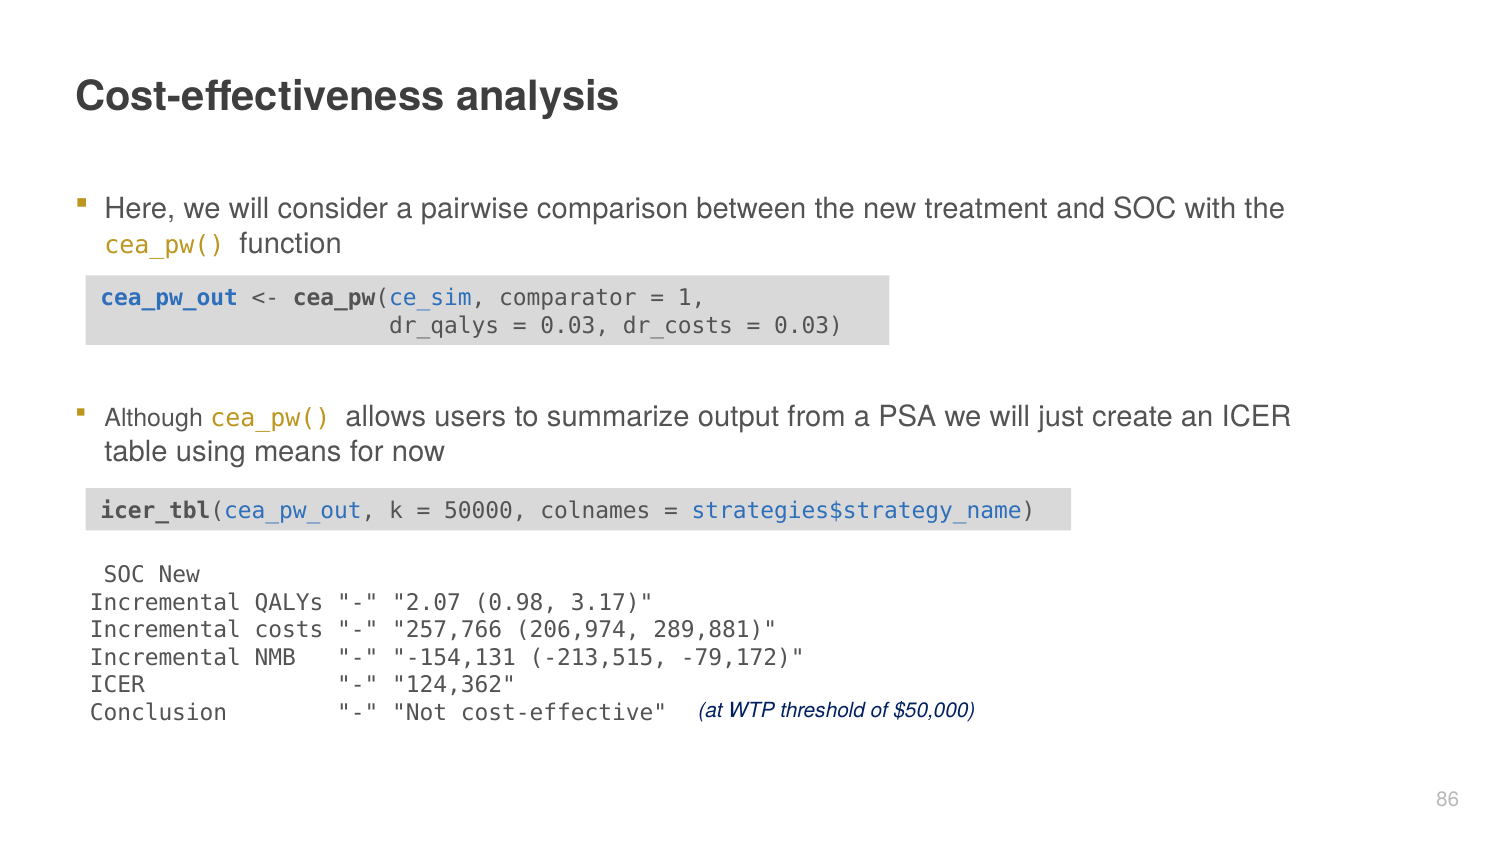

# Cost-effectiveness analysis
Here, we will consider a pairwise comparison between the new treatment and SOC with the cea_pw() function

cea_pw_out <- cea_pw(ce_sim, comparator = 1,
                     dr_qalys = 0.03, dr_costs = 0.03)
Although cea_pw() allows users to summarize output from a PSA we will just create an ICER table using means for now
icer_tbl(cea_pw_out, k = 50000, colnames = strategies$strategy_name)
 SOC New
Incremental QALYs "-" "2.07 (0.98, 3.17)"
Incremental costs "-" "257,766 (206,974, 289,881)"
Incremental NMB   "-" "-154,131 (-213,515, -79,172)"
ICER              "-" "124,362"
Conclusion        "-" "Not cost-effective"
(at WTP threshold of $50,000)
86